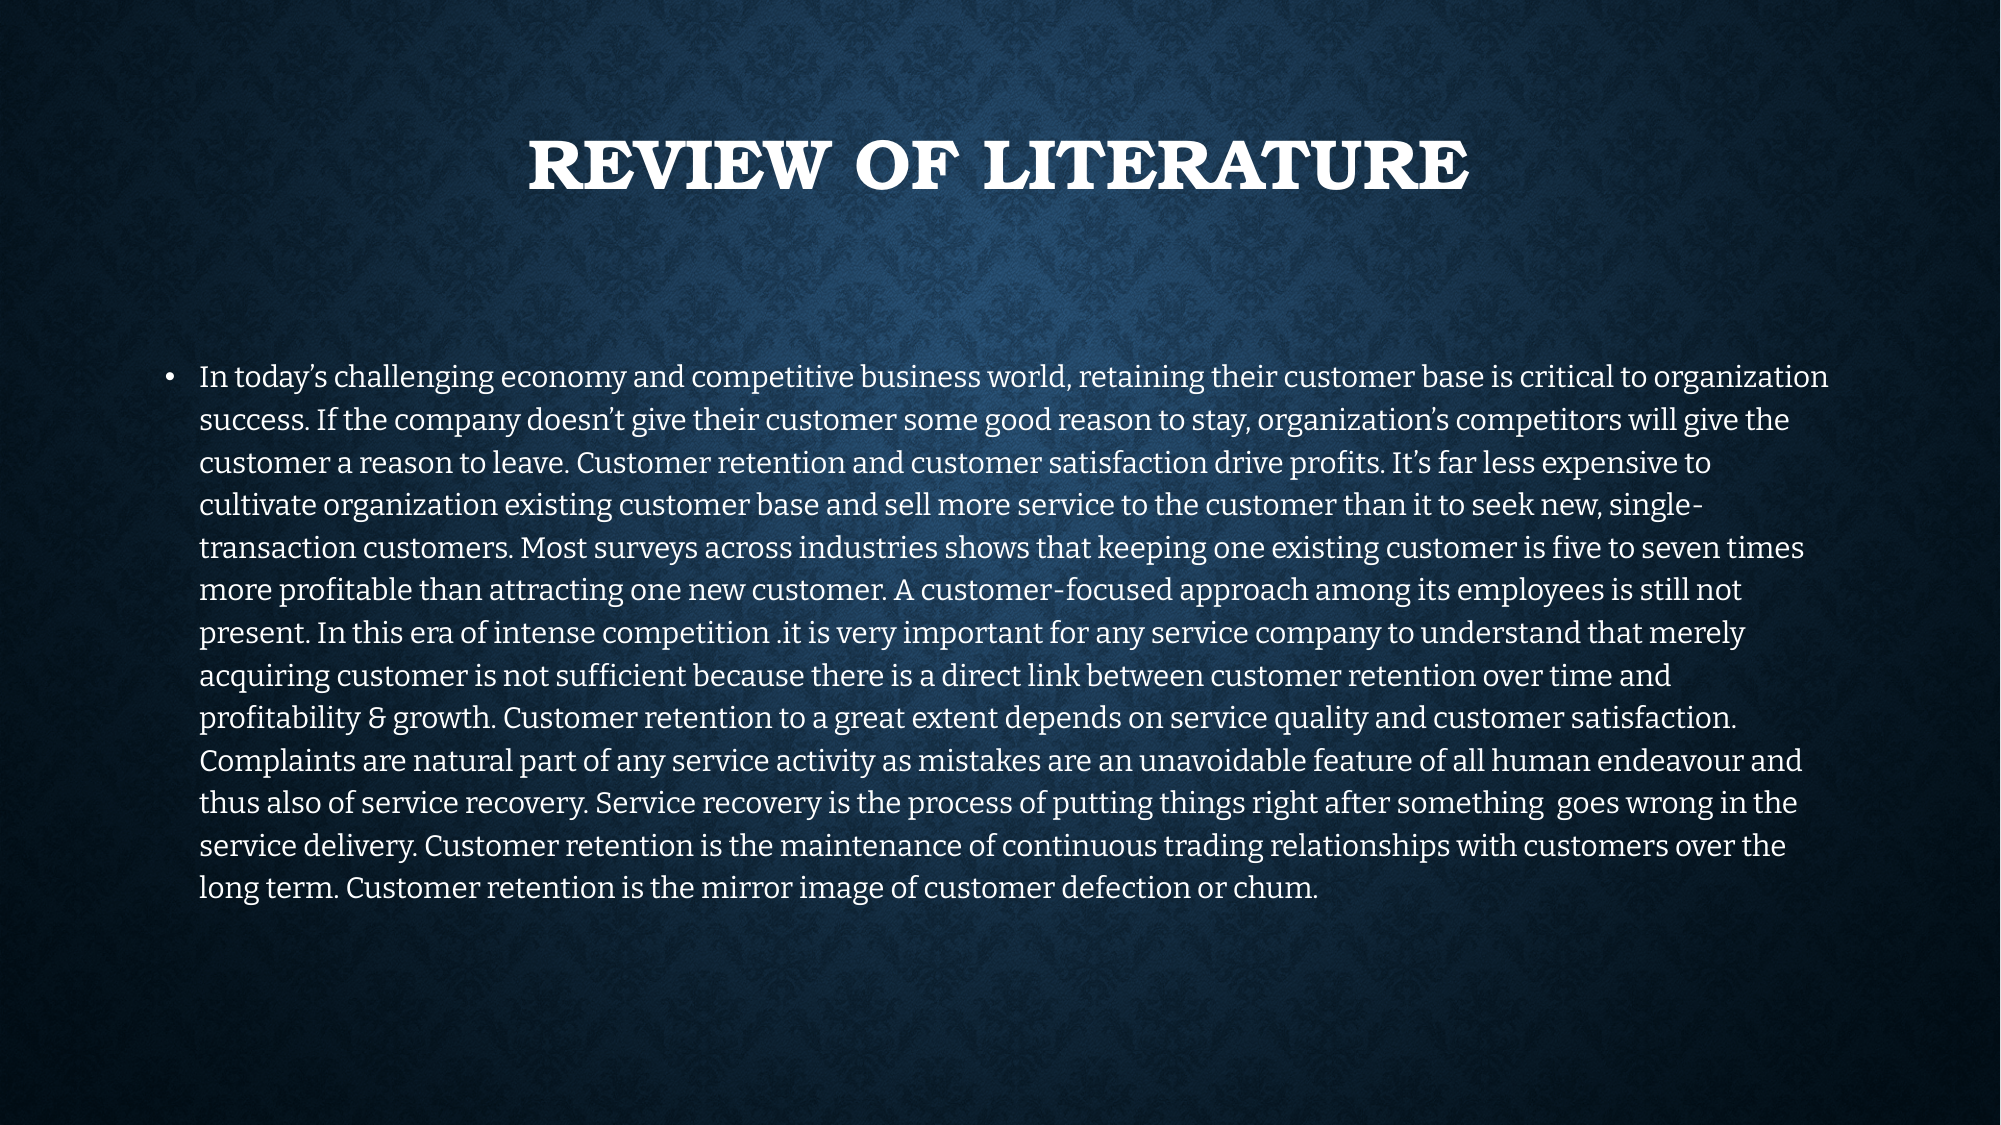

# Review of Literature
In today’s challenging economy and competitive business world, retaining their customer base is critical to organization success. If the company doesn’t give their customer some good reason to stay, organization’s competitors will give the customer a reason to leave. Customer retention and customer satisfaction drive profits. It’s far less expensive to cultivate organization existing customer base and sell more service to the customer than it to seek new, single-transaction customers. Most surveys across industries shows that keeping one existing customer is five to seven times more profitable than attracting one new customer. A customer-focused approach among its employees is still not present. In this era of intense competition .it is very important for any service company to understand that merely acquiring customer is not sufficient because there is a direct link between customer retention over time and profitability & growth. Customer retention to a great extent depends on service quality and customer satisfaction. Complaints are natural part of any service activity as mistakes are an unavoidable feature of all human endeavour and thus also of service recovery. Service recovery is the process of putting things right after something  goes wrong in the service delivery. Customer retention is the maintenance of continuous trading relationships with customers over the long term. Customer retention is the mirror image of customer defection or chum.